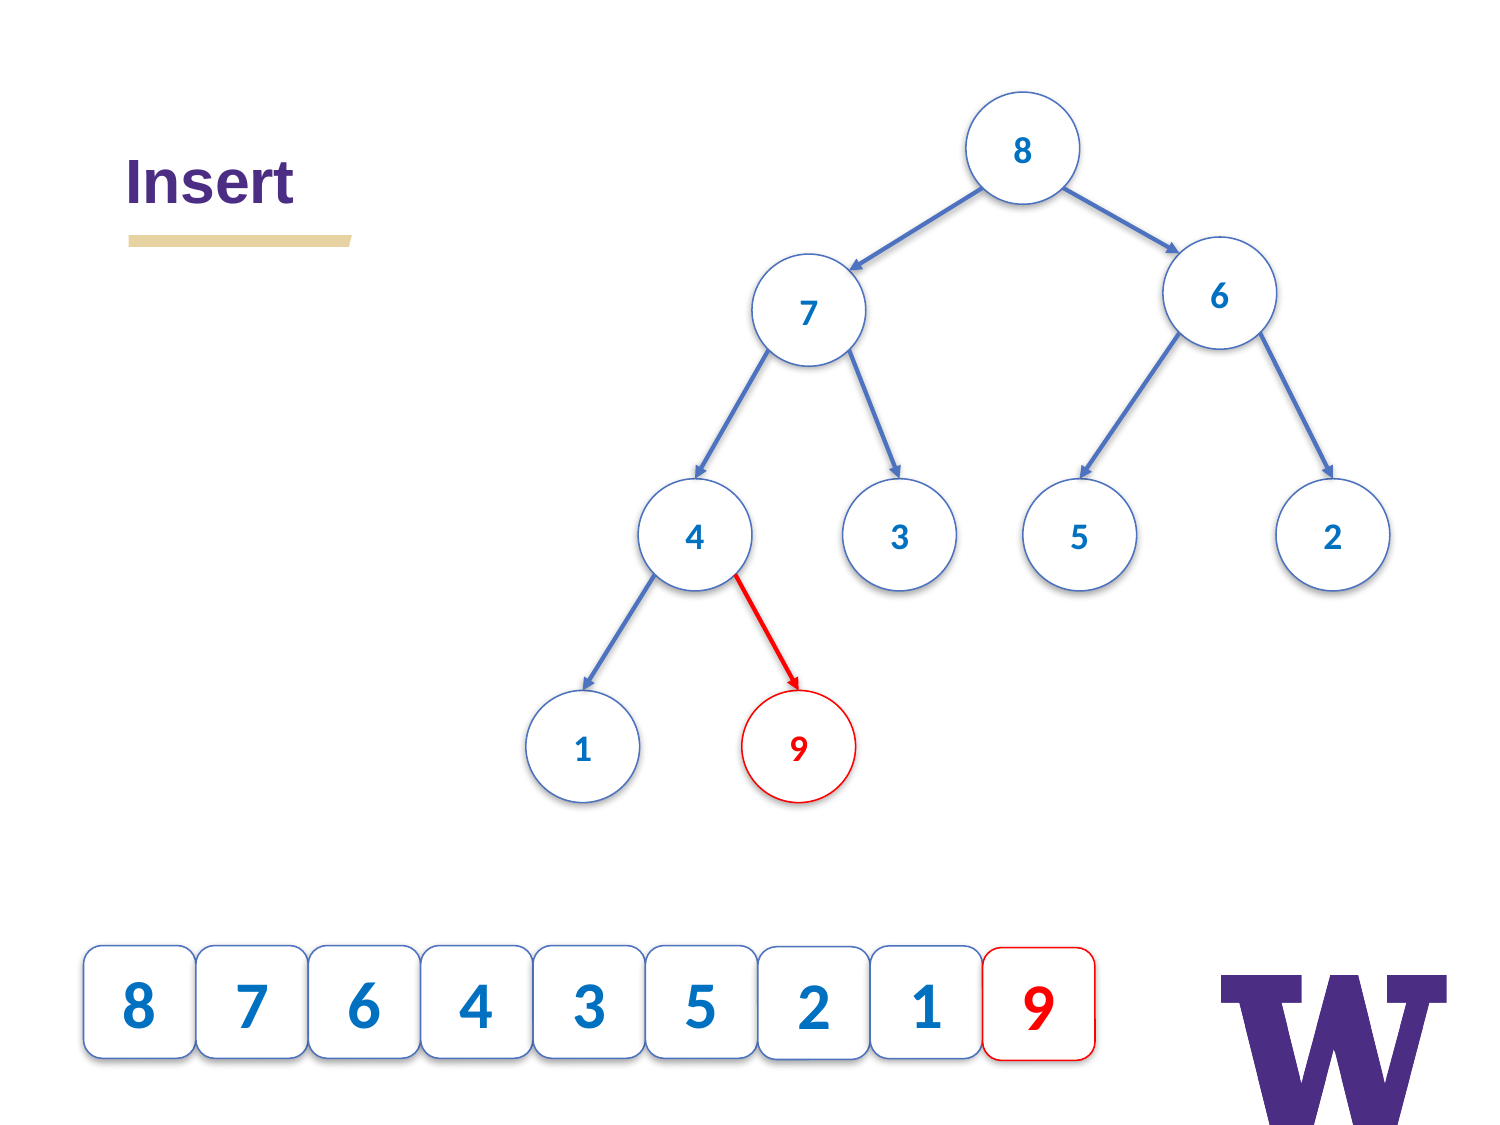

# Insert
8
6
7
4
3
5
2
1
9
8
7
6
4
3
5
1
2
9